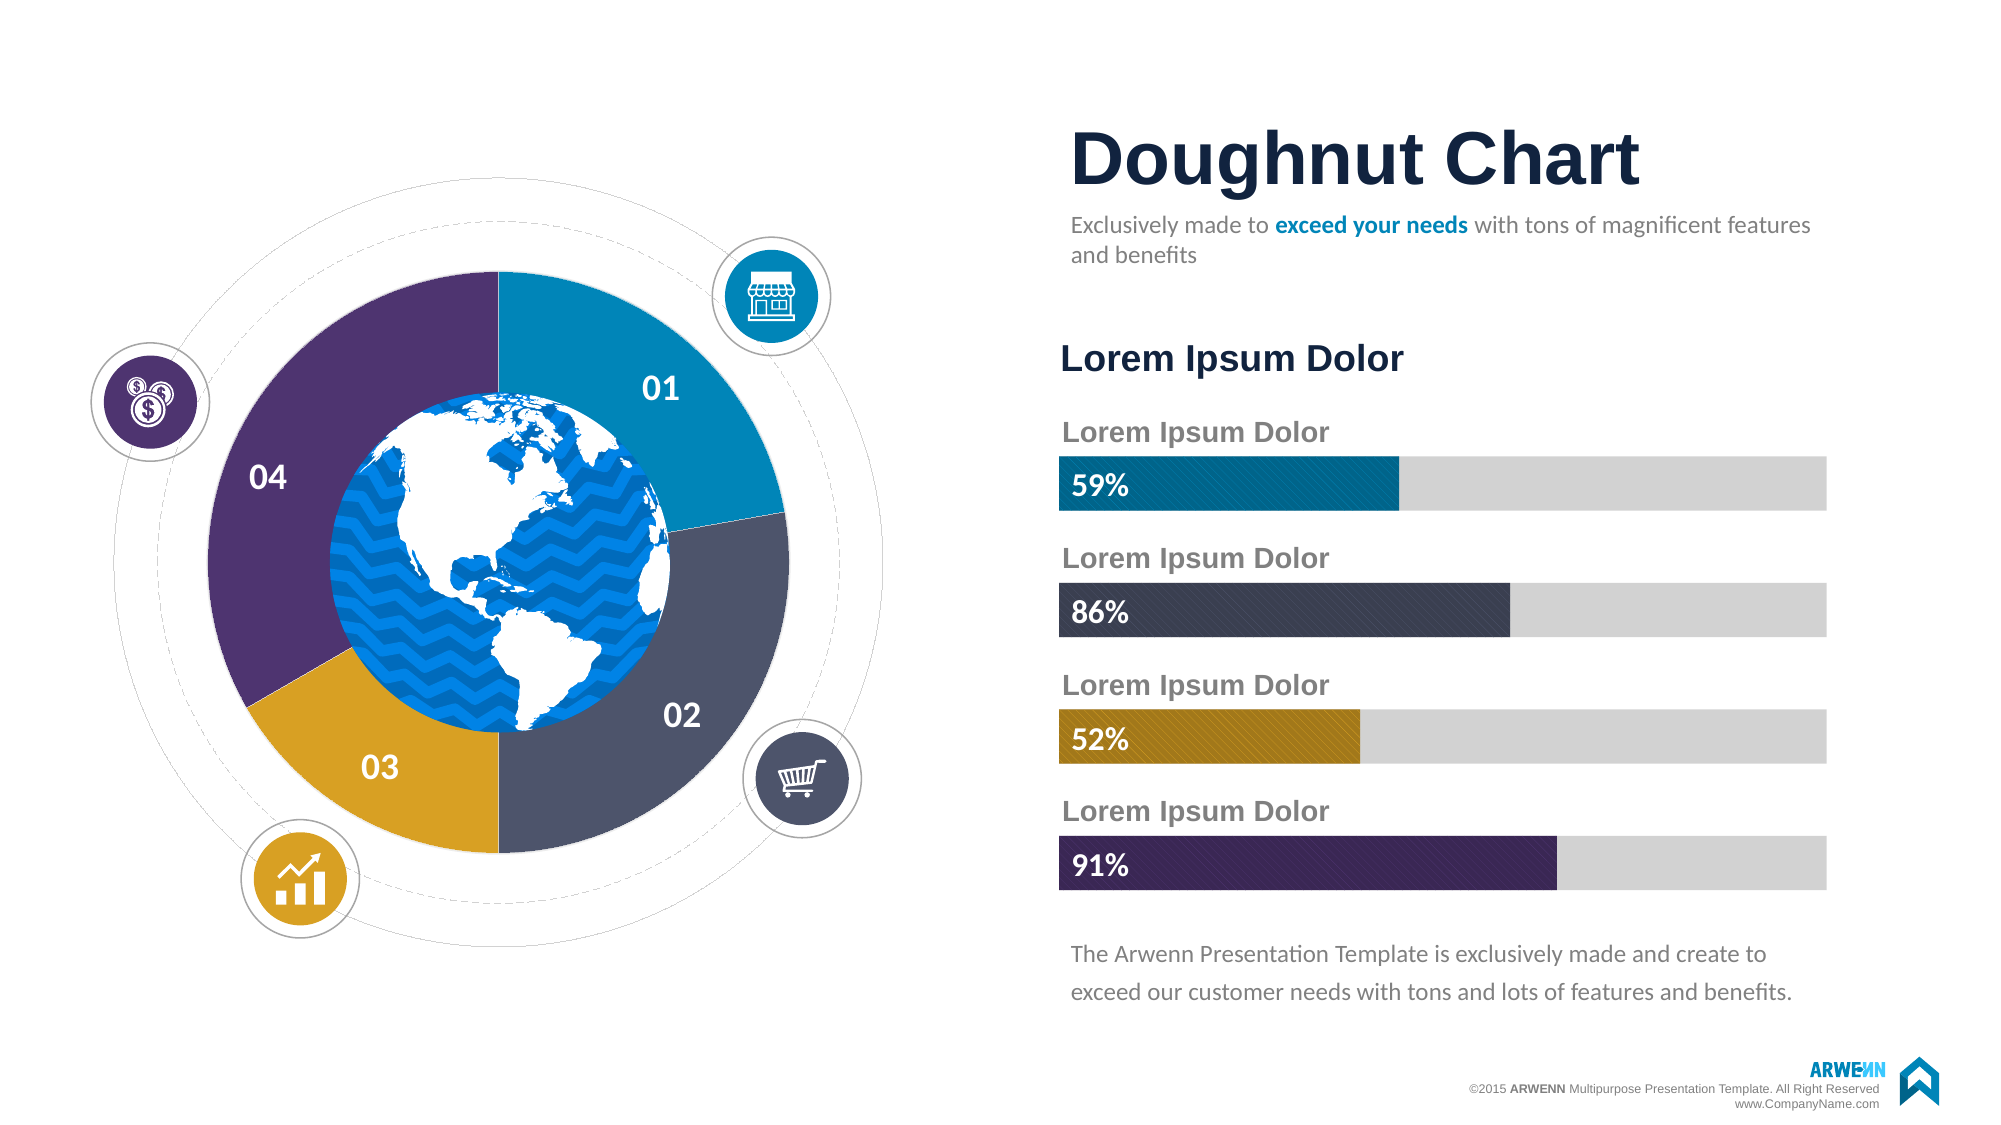

# Doughnut Chart

Exclusively made to exceed your needs with tons of magnificent features and benefits

### Chart

| Category | Sales |
|---|---|
| 1st Qtr | 2.0 |
| 2nd Qtr | 2.5 |
| 3rd Qtr | 1.5 |
| 4th Qtr | 3.0 |
Lorem Ipsum Dolor

01

Lorem Ipsum Dolor
04

59%
Lorem Ipsum Dolor

86%
Lorem Ipsum Dolor
02

52%

03

Lorem Ipsum Dolor

91%

The Arwenn Presentation Template is exclusively made and create to exceed our customer needs with tons and lots of features and benefits.